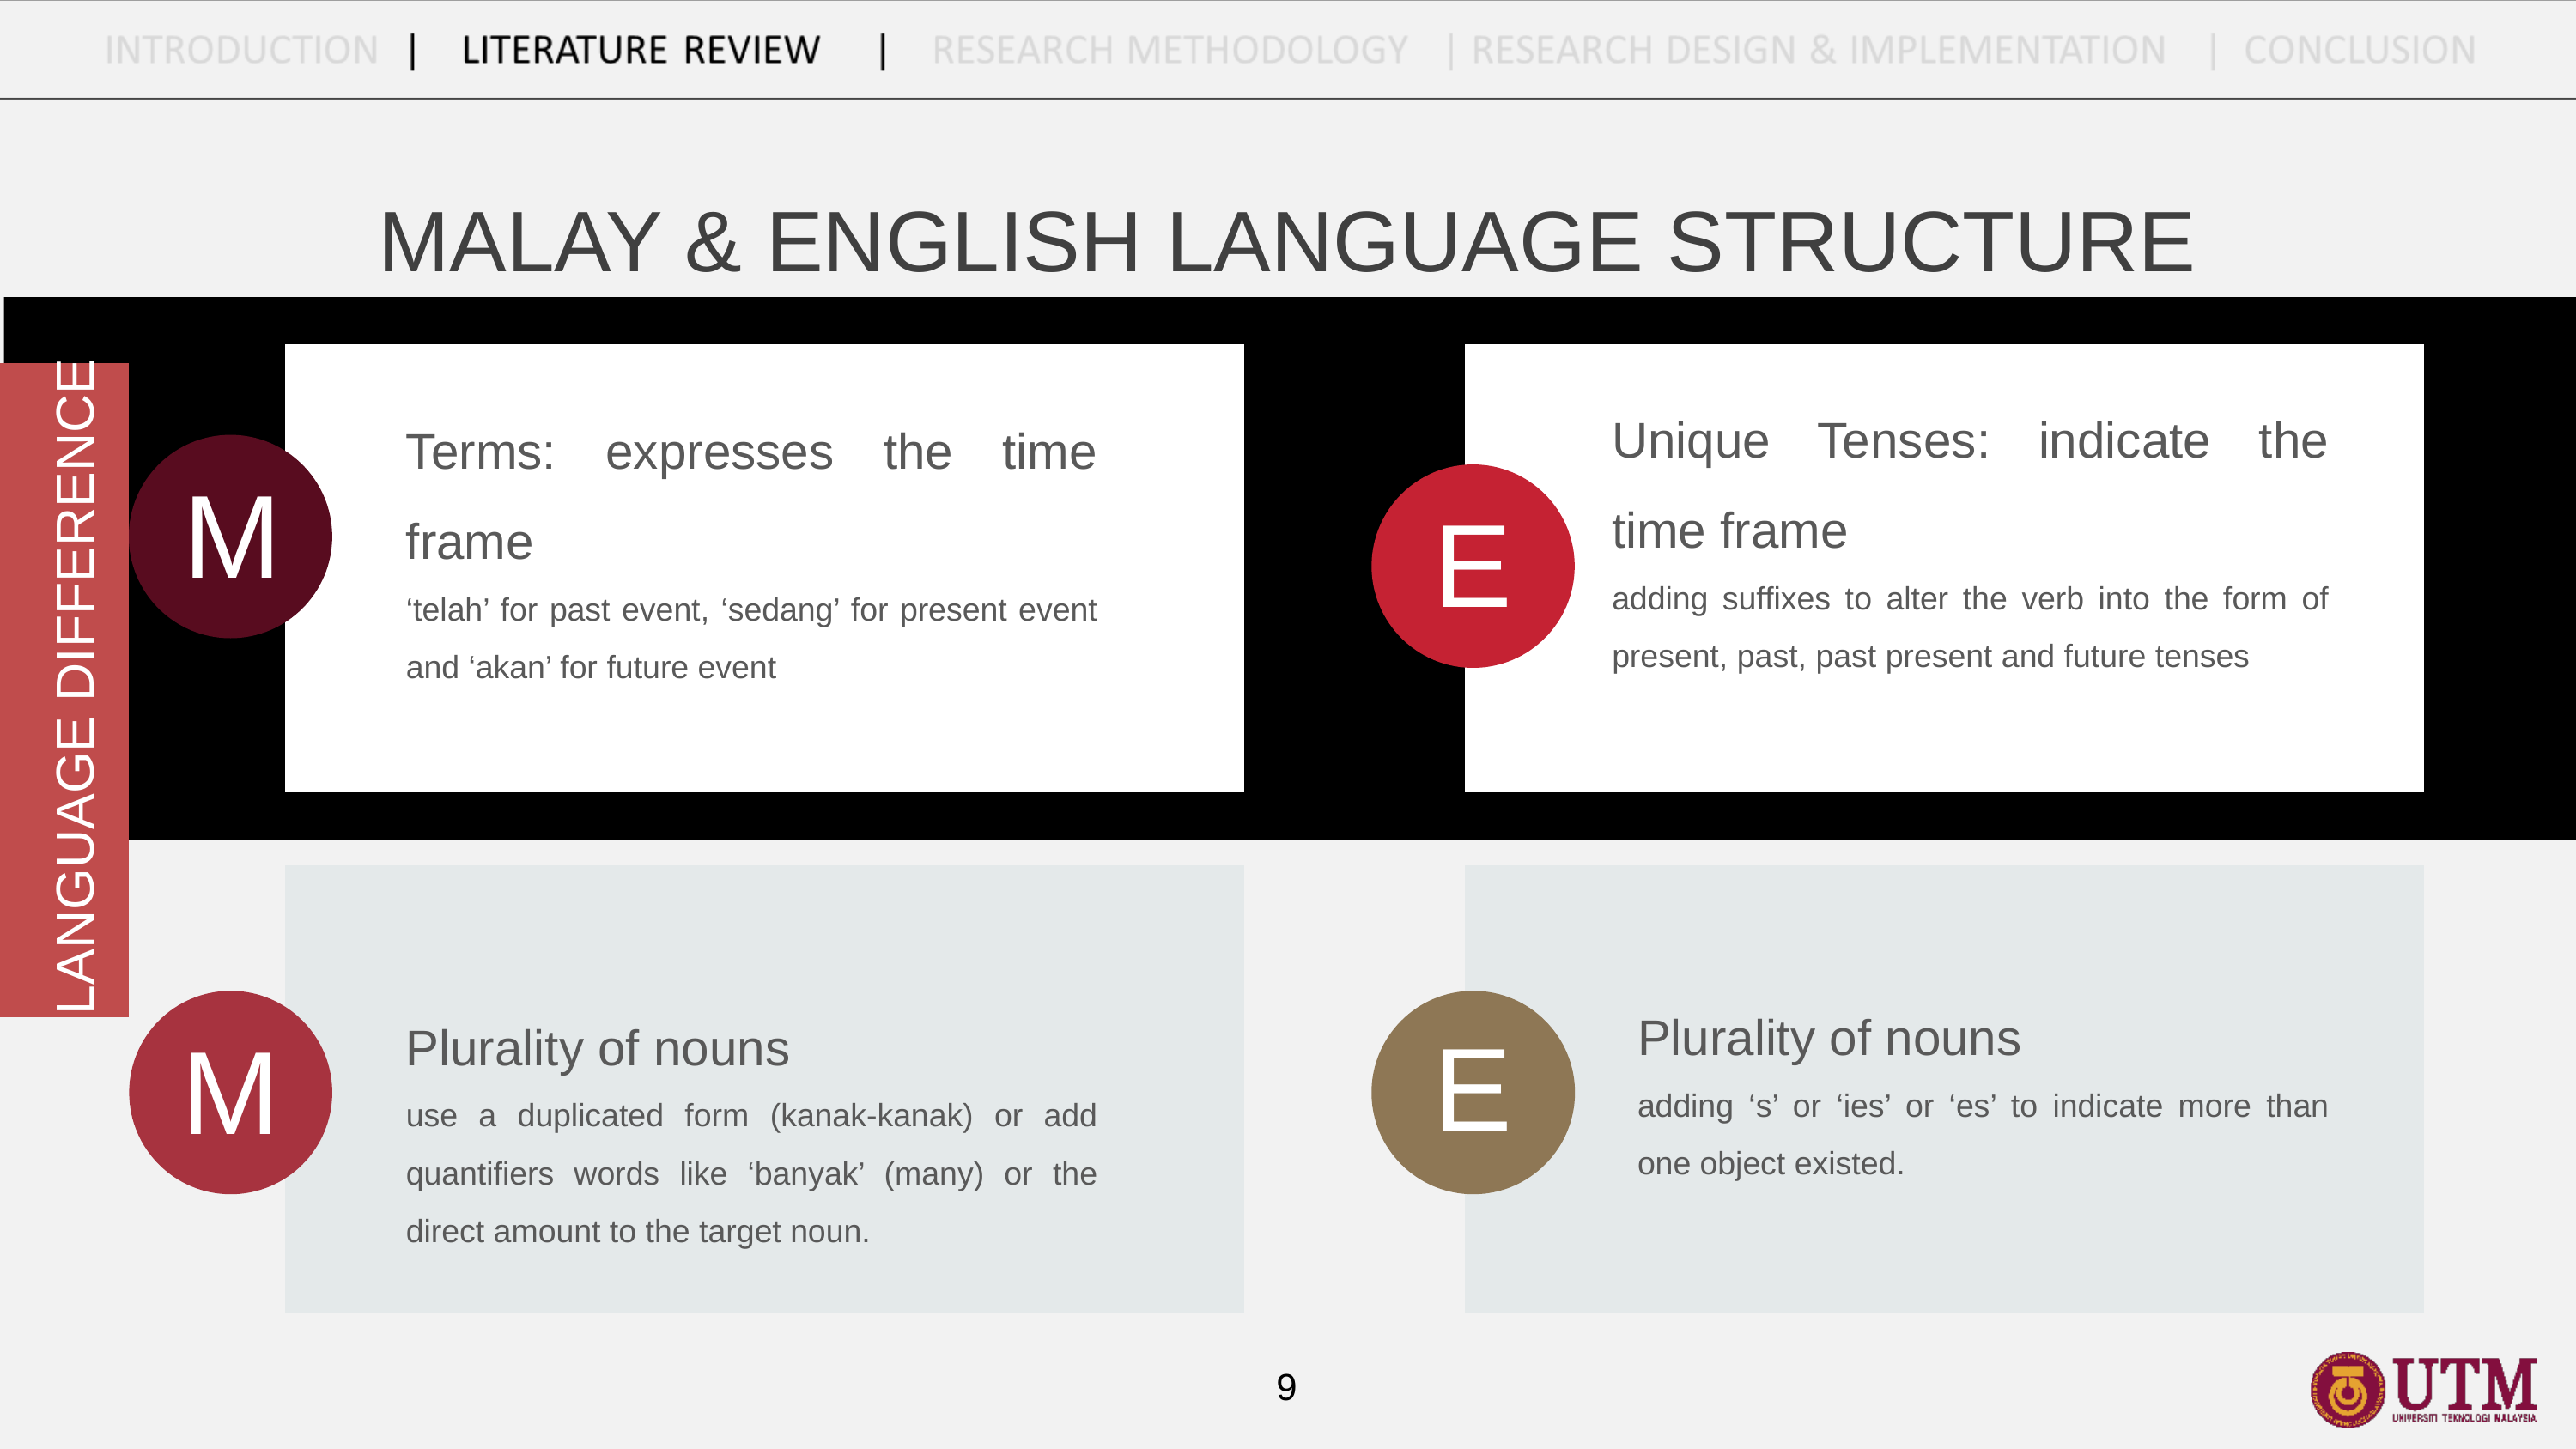

MALAY & ENGLISH LANGUAGE STRUCTURE

LANGUAGE DIFFERENCE

Unique Tenses: indicate the time frame
adding suffixes to alter the verb into the form of present, past, past present and future tenses
Terms: expresses the time frame
‘telah’ for past event, ‘sedang’ for present event and ‘akan’ for future event

M

E

Plurality of nouns
adding ‘s’ or ‘ies’ or ‘es’ to indicate more than one object existed.
Plurality of nouns
use a duplicated form (kanak-kanak) or add quantifiers words like ‘banyak’ (many) or the direct amount to the target noun.

M

E

9